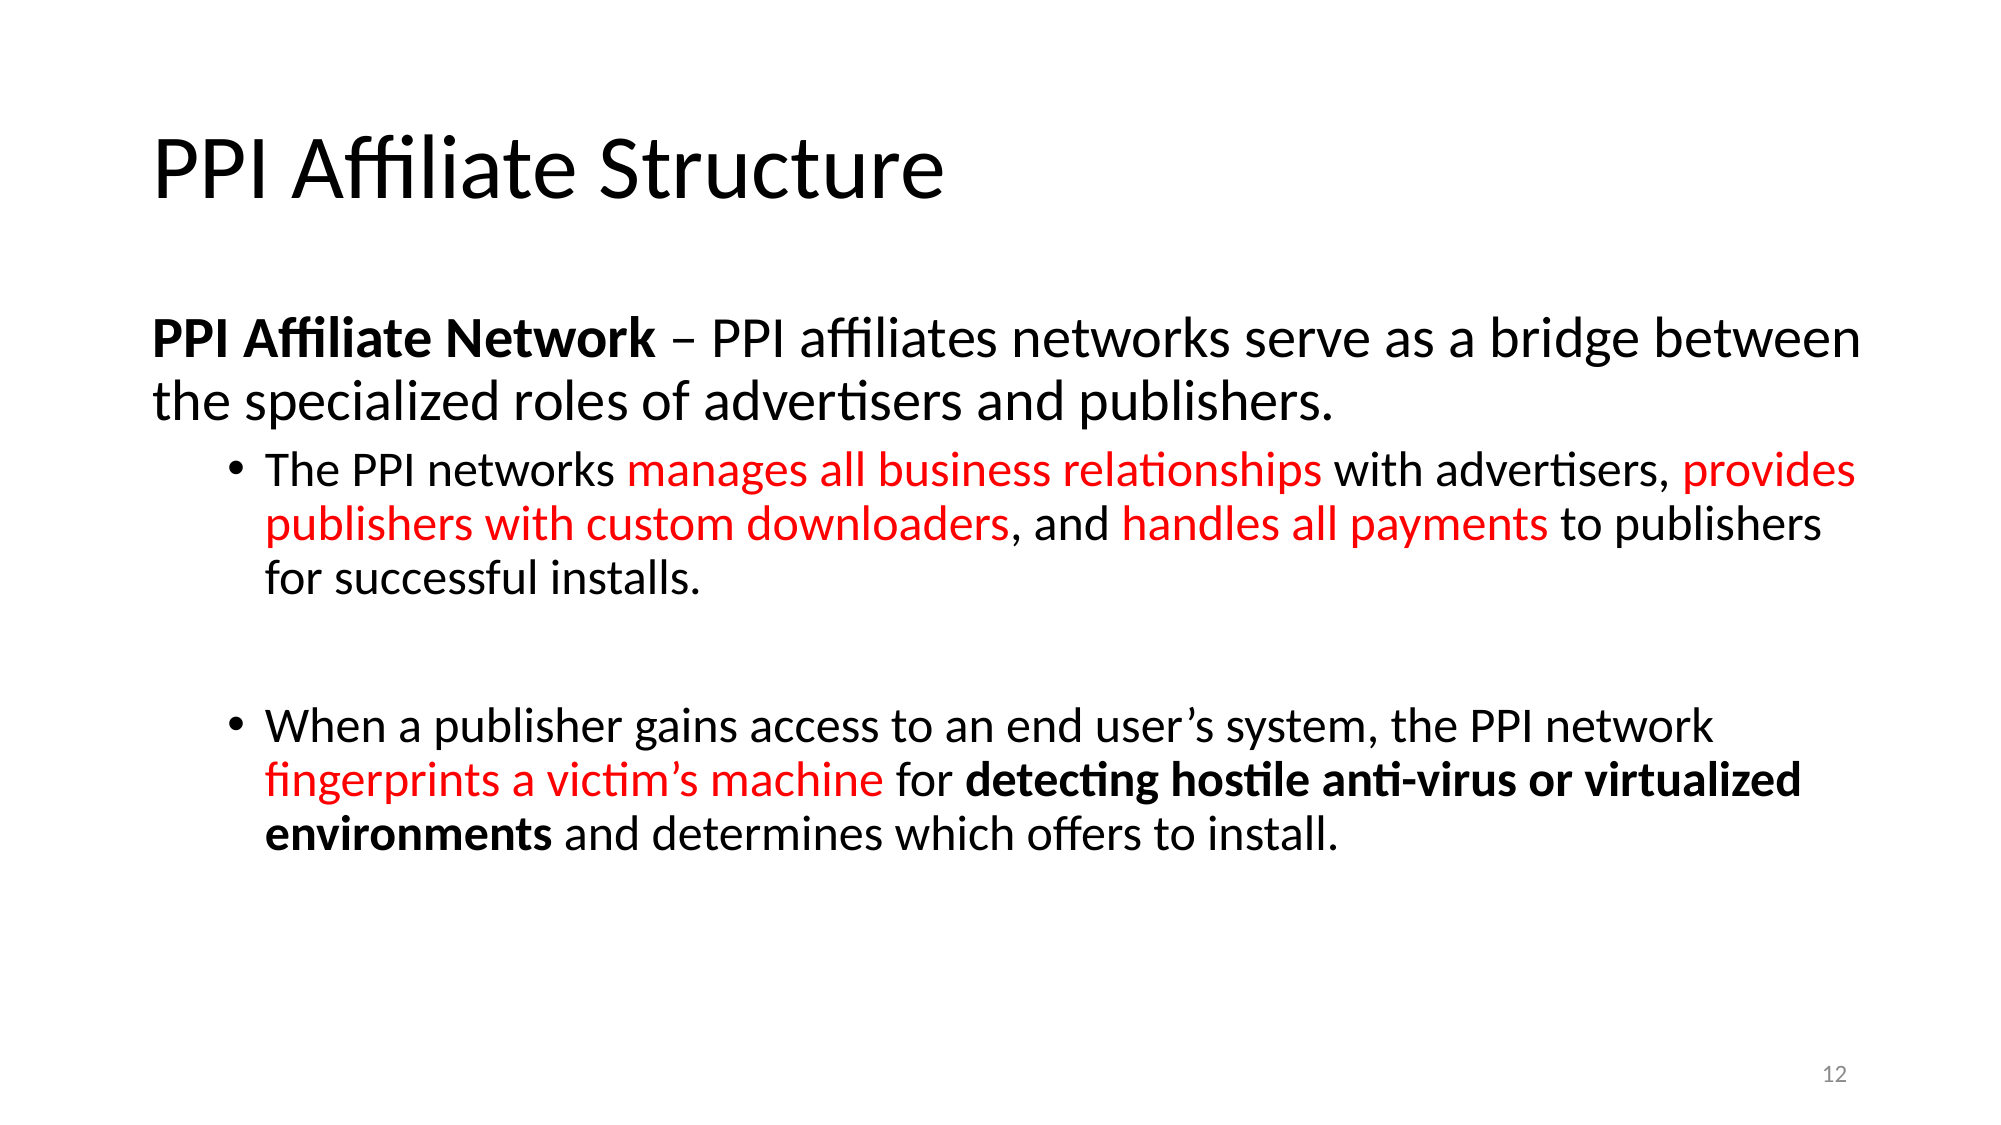

# PPI Affiliate Structure
PPI Affiliate Network – PPI affiliates networks serve as a bridge between the specialized roles of advertisers and publishers.
The PPI networks manages all business relationships with advertisers, provides publishers with custom downloaders, and handles all payments to publishers for successful installs.

When a publisher gains access to an end user’s system, the PPI network fingerprints a victim’s machine for detecting hostile anti-virus or virtualized environments and determines which offers to install.
12